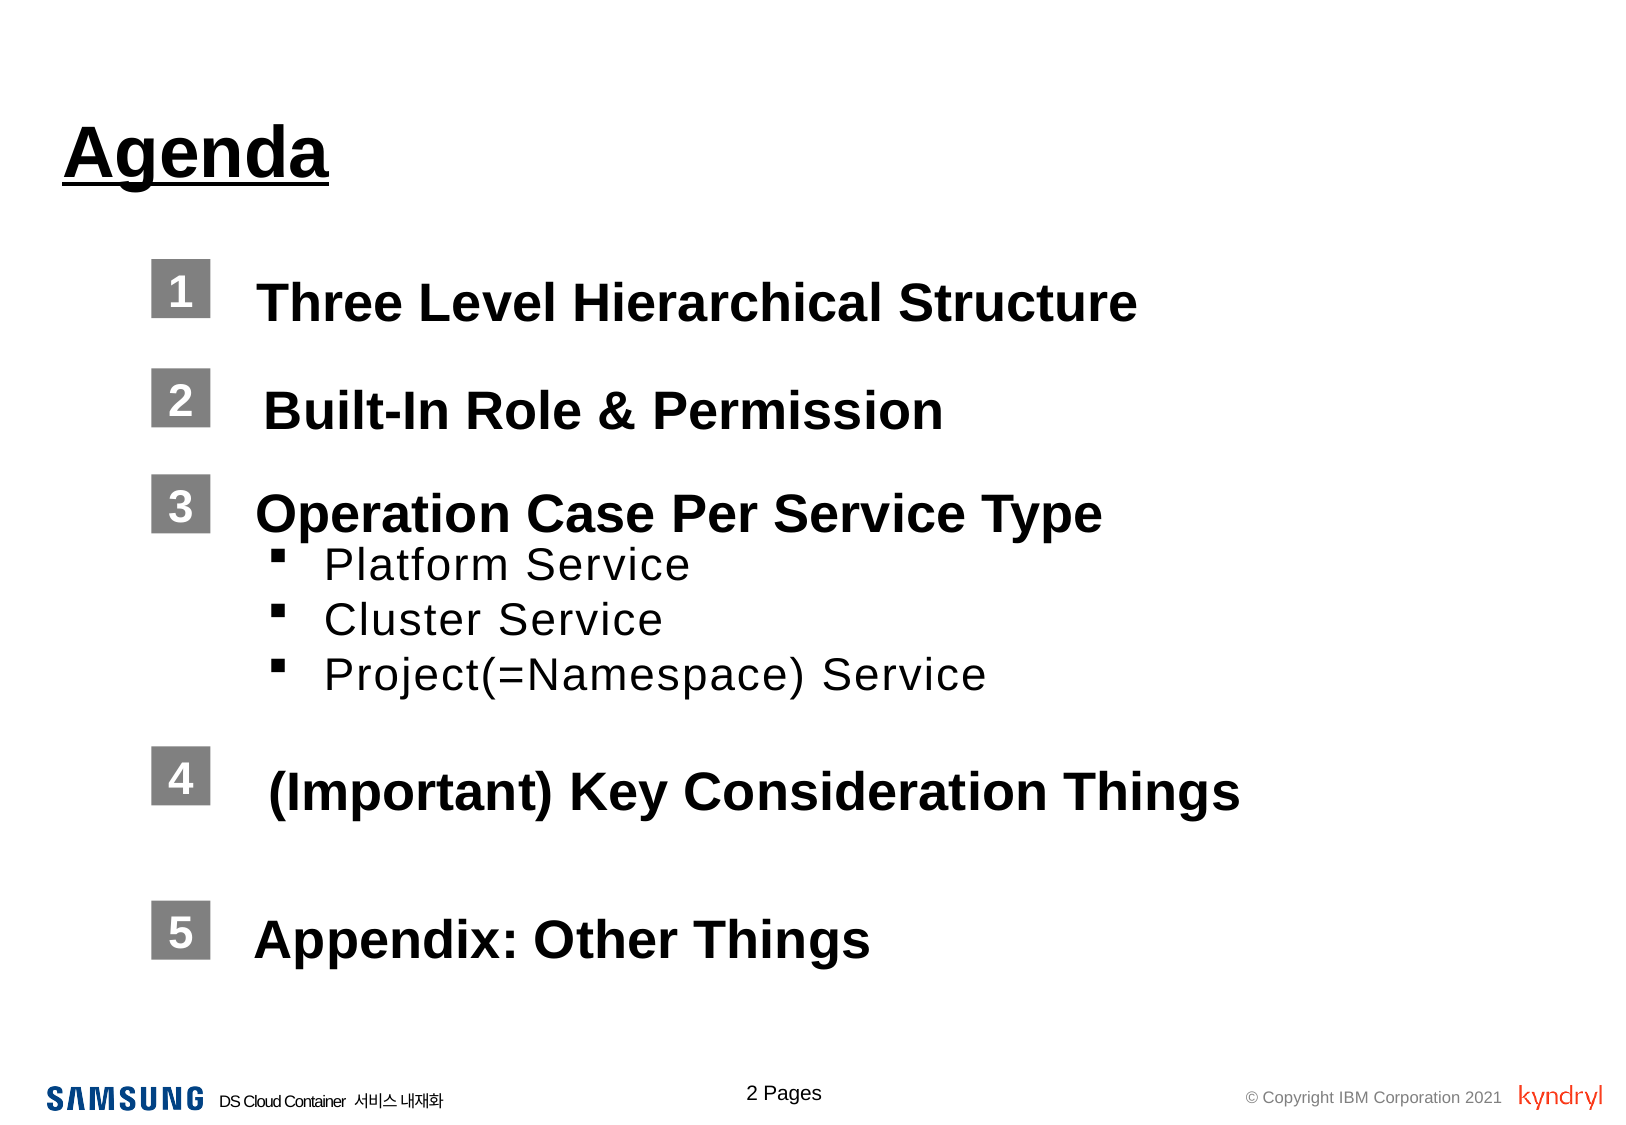

Agenda
Three Level Hierarchical Structure
1
Built-In Role & Permission
2
Operation Case Per Service Type
3
Platform Service
Cluster Service
Project(=Namespace) Service
(Important) Key Consideration Things
4
Appendix: Other Things
5